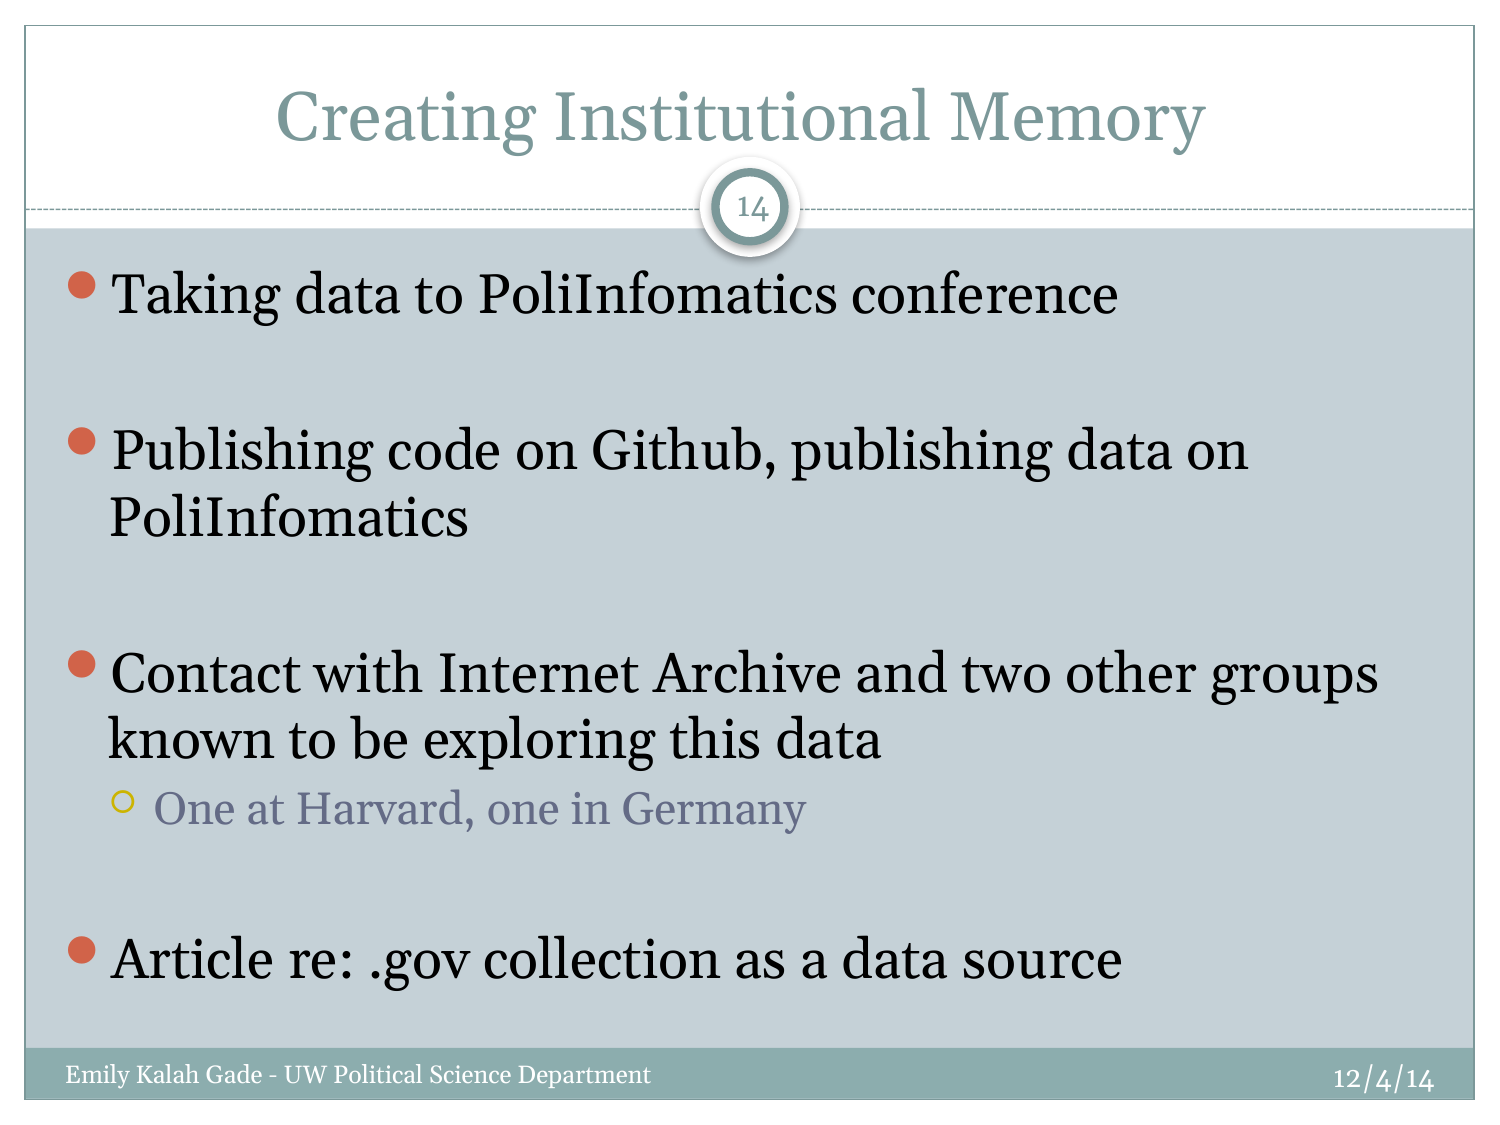

# Creating Institutional Memory
14
Taking data to PoliInfomatics conference

Publishing code on Github, publishing data on PoliInfomatics

Contact with Internet Archive and two other groups known to be exploring this data
One at Harvard, one in Germany

Article re: .gov collection as a data source

12/4/14
Emily Kalah Gade - UW Political Science Department